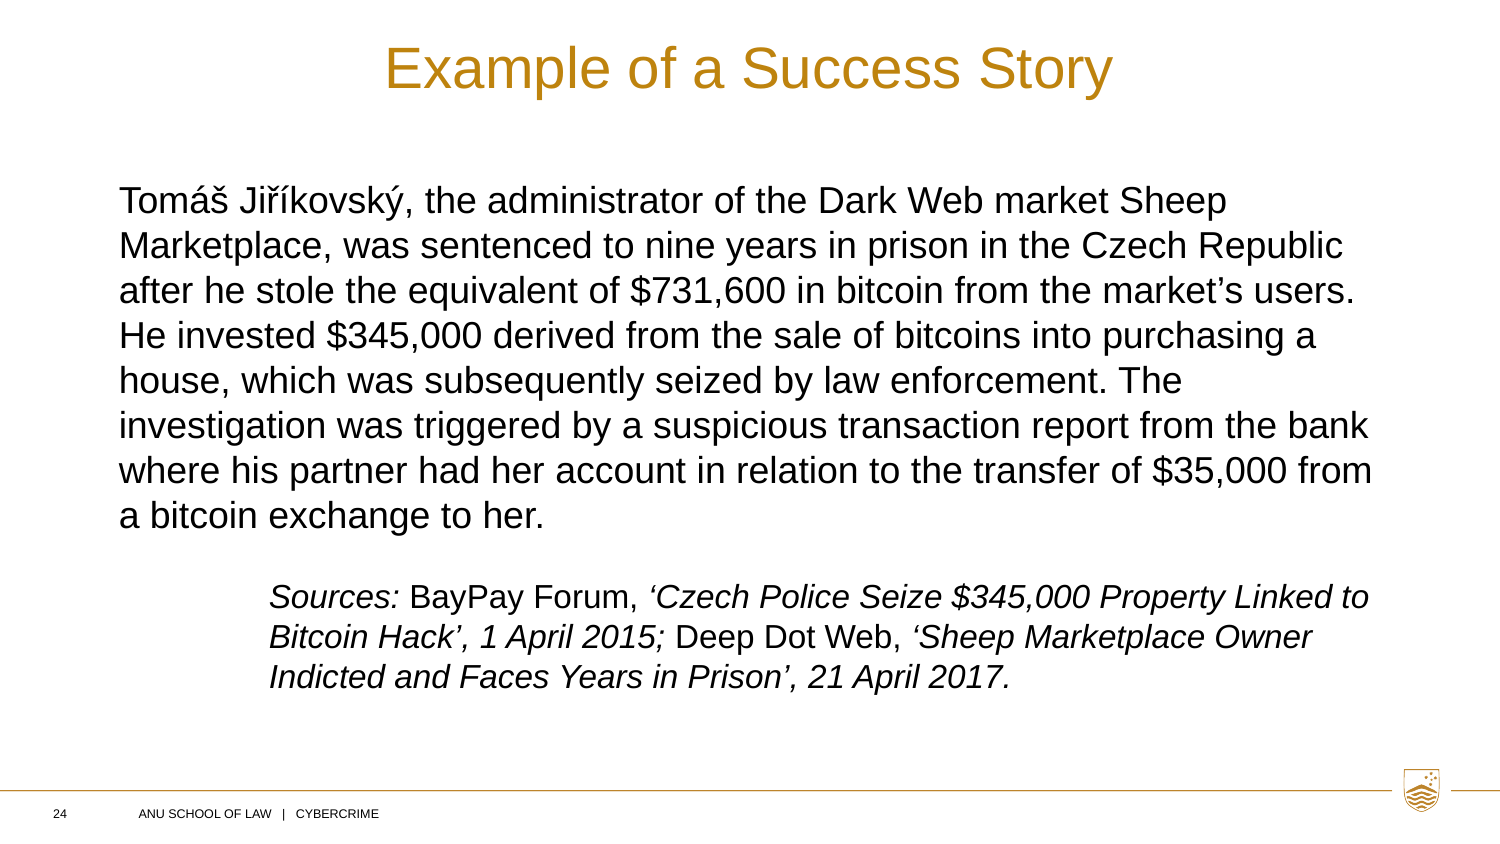

Example of a Success Story
Tomáš Jiříkovský, the administrator of the Dark Web market Sheep Marketplace, was sentenced to nine years in prison in the Czech Republic after he stole the equivalent of $731,600 in bitcoin from the market’s users. He invested $345,000 derived from the sale of bitcoins into purchasing a house, which was subsequently seized by law enforcement. The investigation was triggered by a suspicious transaction report from the bank where his partner had her account in relation to the transfer of $35,000 from a bitcoin exchange to her.

Sources: BayPay Forum, ‘Czech Police Seize $345,000 Property Linked to Bitcoin Hack’, 1 April 2015; Deep Dot Web, ‘Sheep Marketplace Owner Indicted and Faces Years in Prison’, 21 April 2017.
24
ANU SCHOOL OF LAW   |   CYBERCRIME